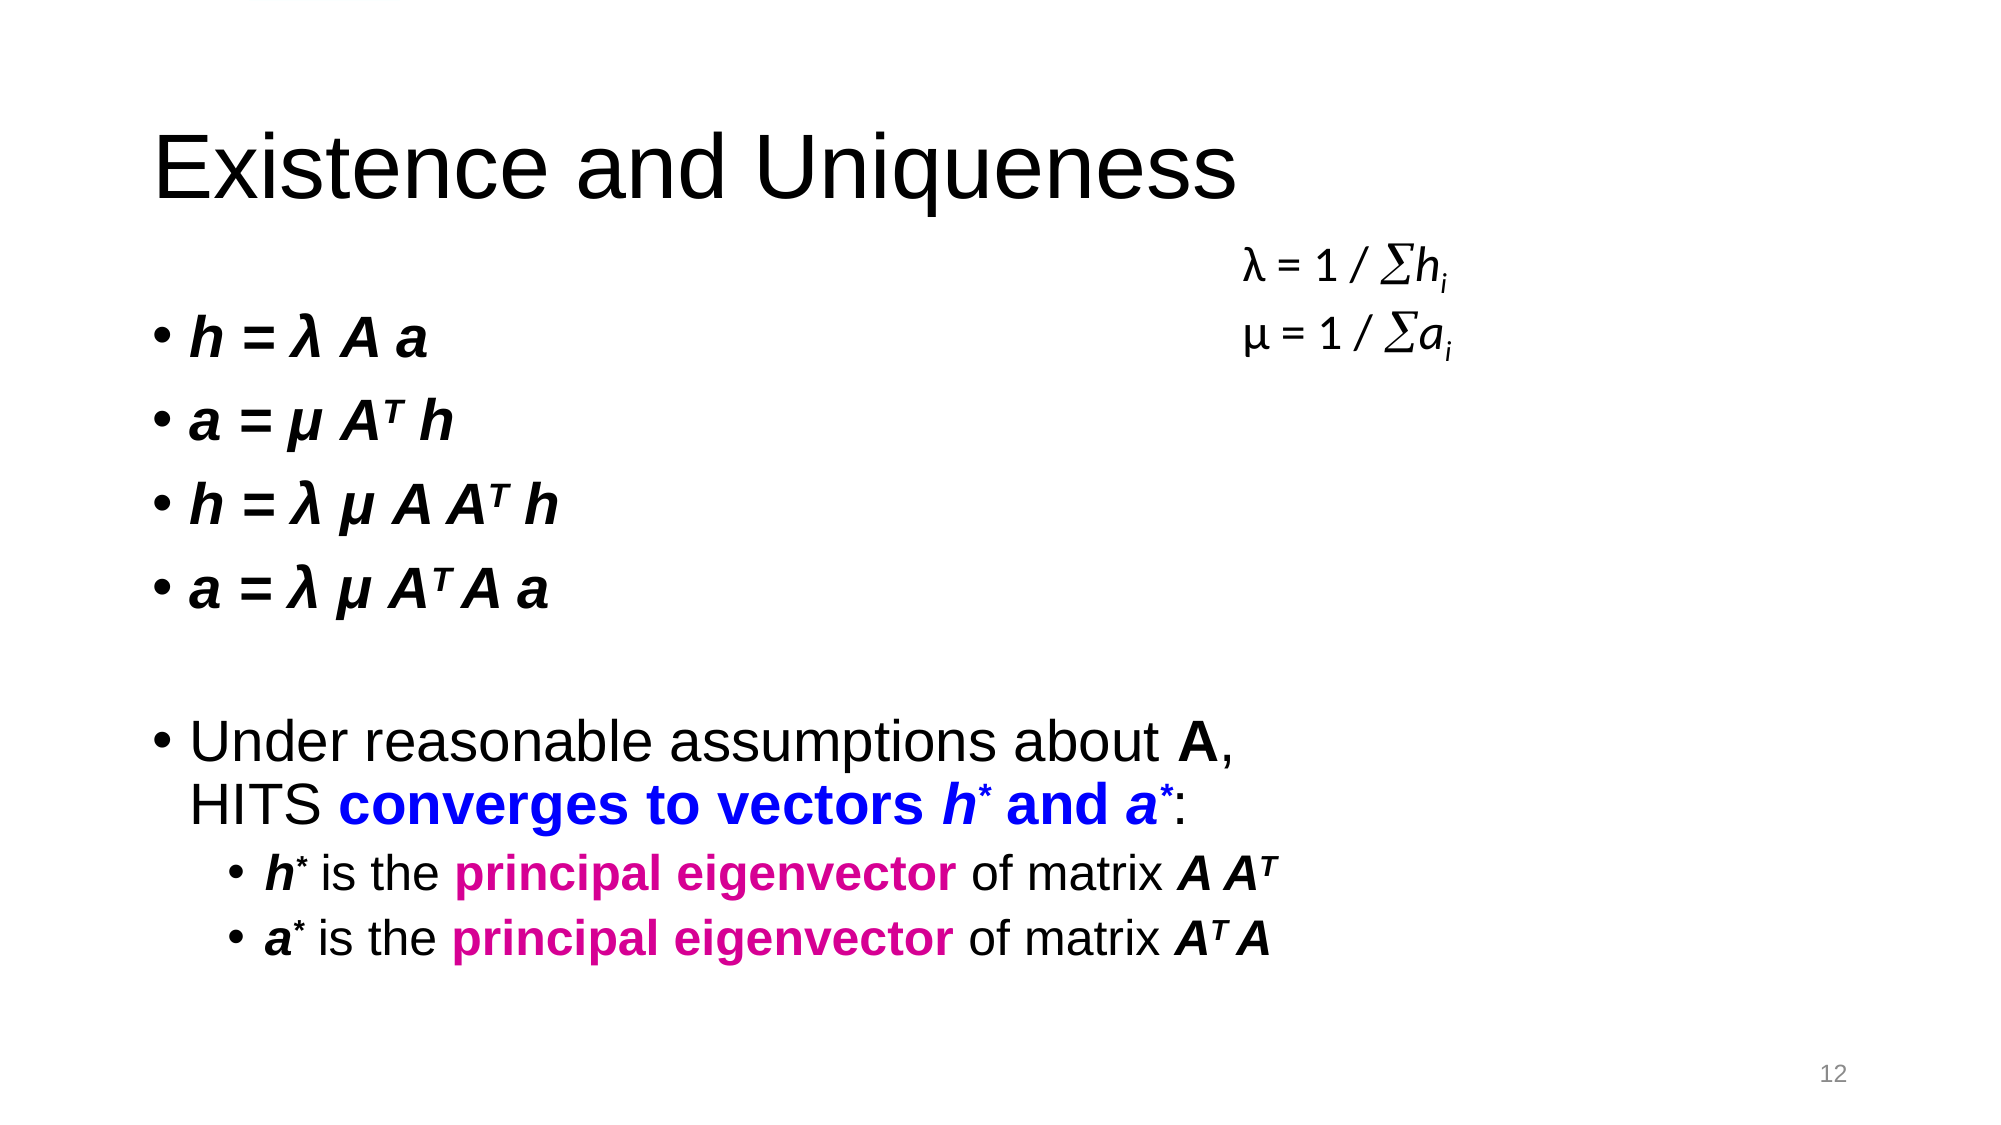

# Existence and Uniqueness
λ = 1 / ∑hi
μ = 1 / ∑ai
h = λ A a
a = μ AT h
h = λ μ A AT h
a = λ μ AT A a

Under reasonable assumptions about A,
HITS converges to vectors h* and a*:
h* is the principal eigenvector of matrix A AT
a* is the principal eigenvector of matrix AT A
12